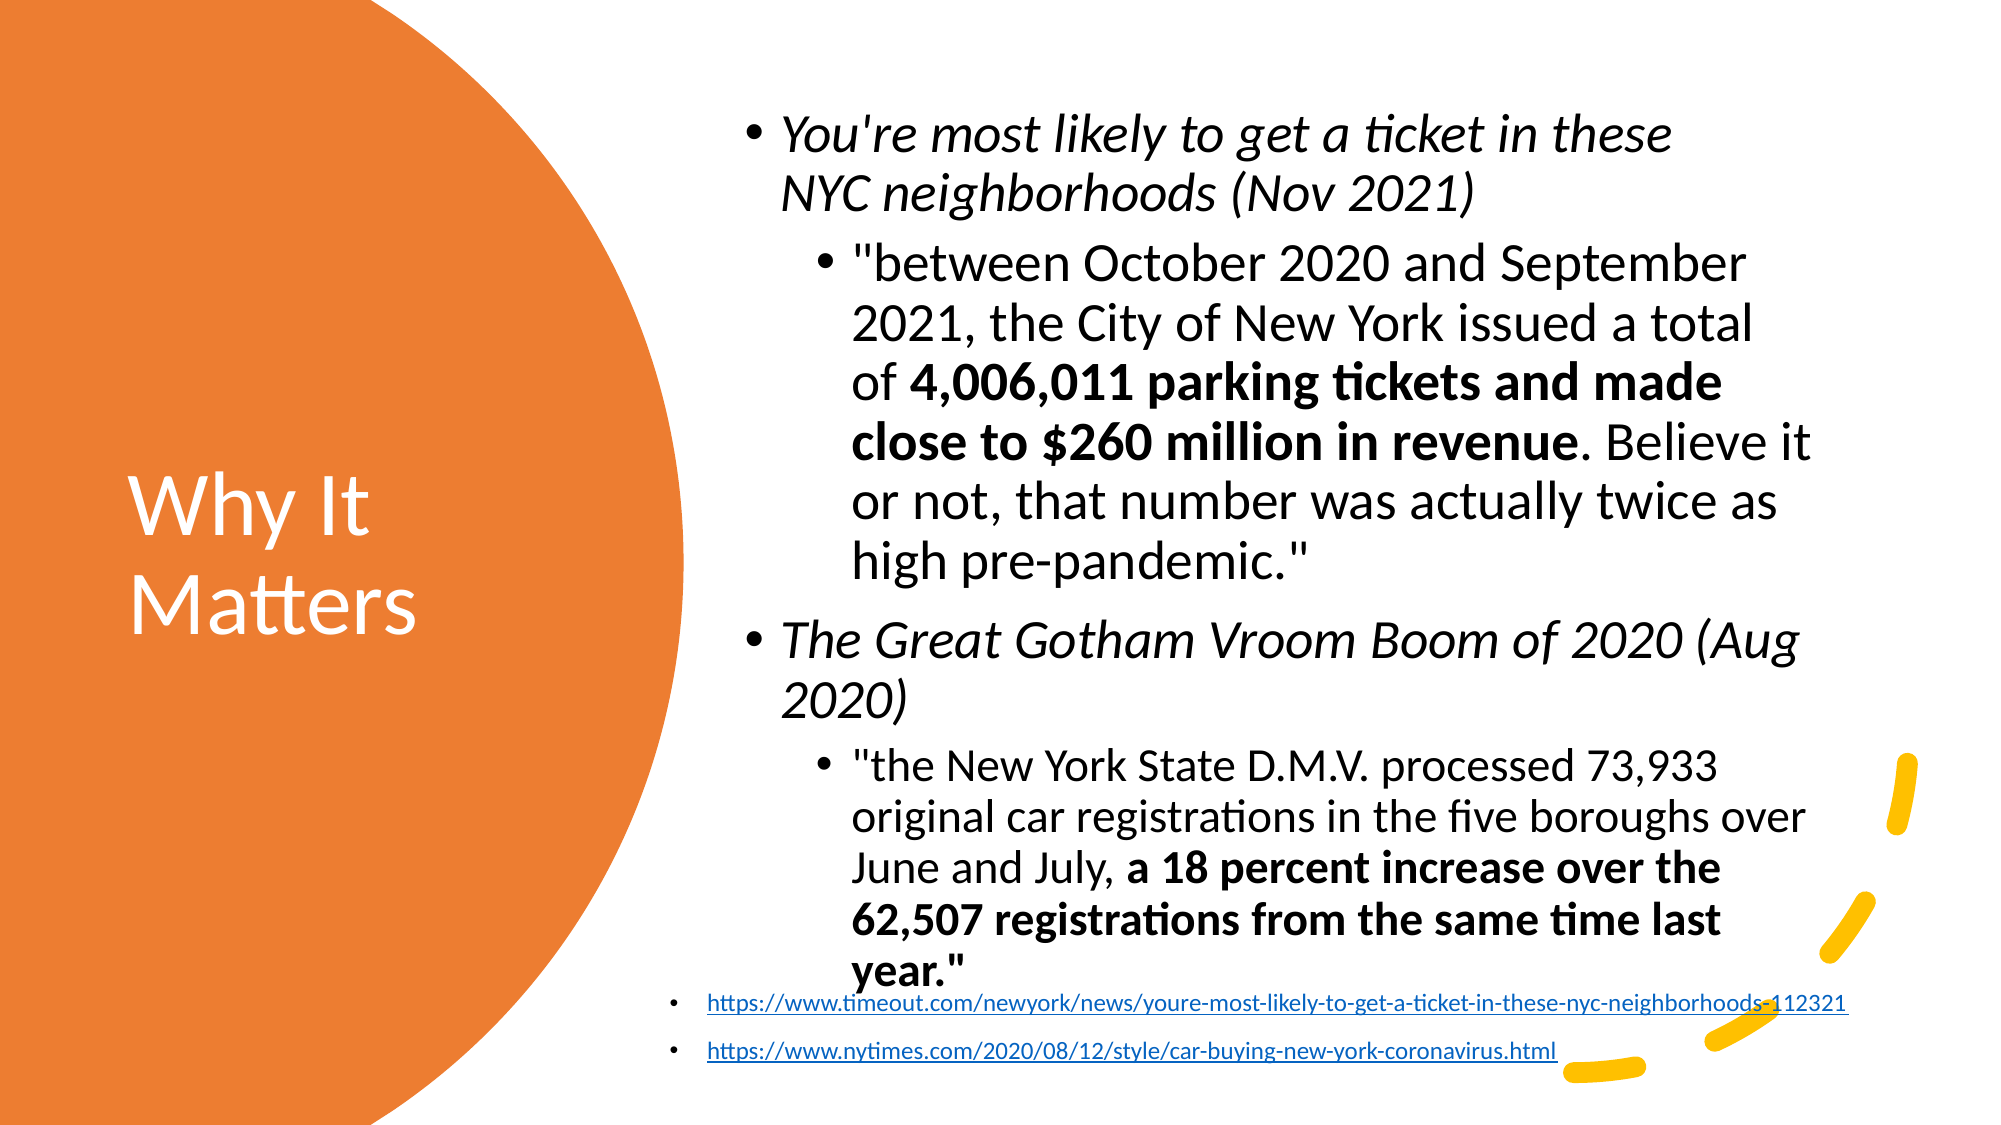

You're most likely to get a ticket in these NYC neighborhoods (Nov 2021)
"between October 2020 and September 2021, the City of New York issued a total of 4,006,011 parking tickets and made close to $260 million in revenue. Believe it or not, that number was actually twice as high pre-pandemic."
The Great Gotham Vroom Boom of 2020 (Aug 2020)
"the New York State D.M.V. processed 73,933 original car registrations in the five boroughs over June and July, a 18 percent increase over the 62,507 registrations from the same time last year."

# Why It Matters

https://www.timeout.com/newyork/news/youre-most-likely-to-get-a-ticket-in-these-nyc-neighborhoods-112321
https://www.nytimes.com/2020/08/12/style/car-buying-new-york-coronavirus.html